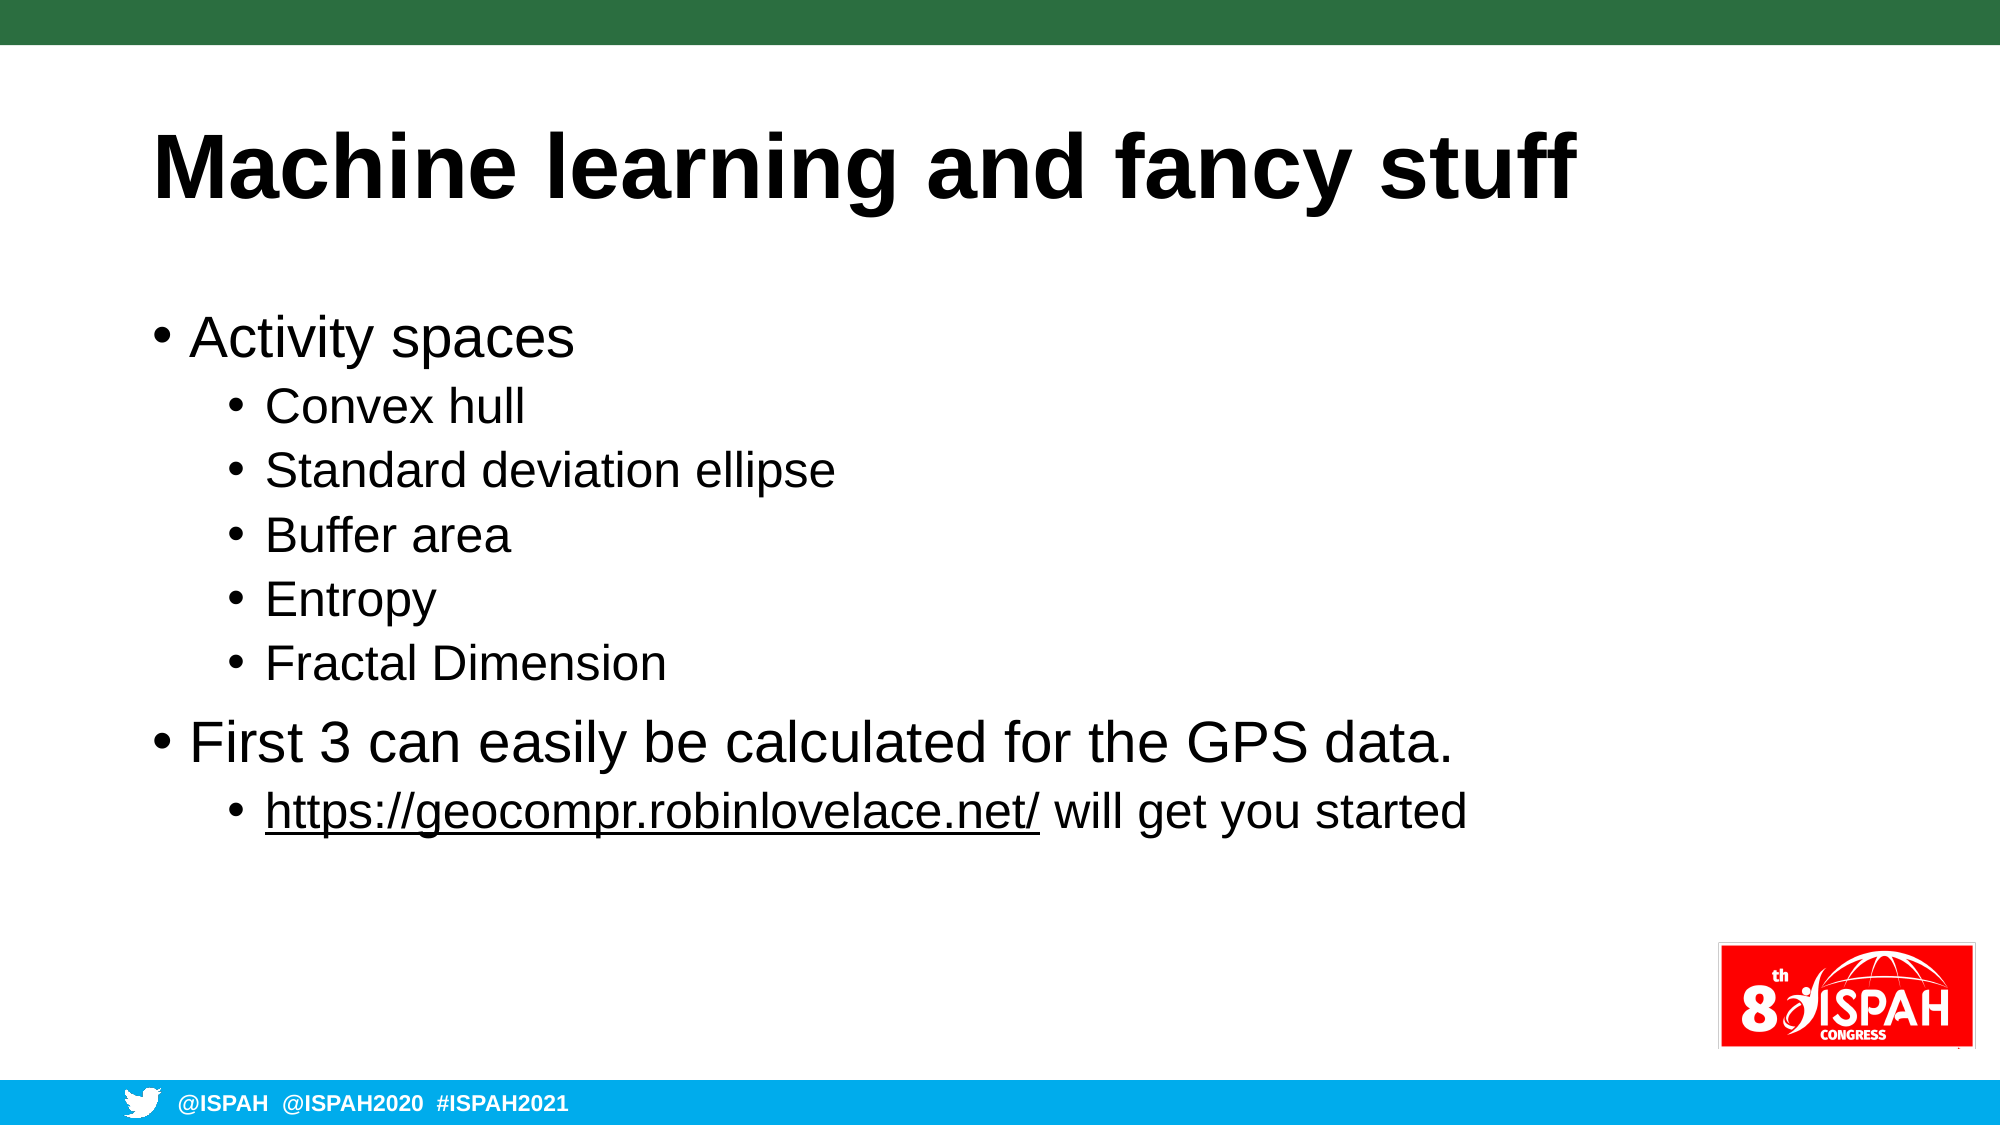

# Machine learning and fancy stuff
Activity spaces
Convex hull
Standard deviation ellipse
Buffer area
Entropy
Fractal Dimension
First 3 can easily be calculated for the GPS data.
https://geocompr.robinlovelace.net/ will get you started